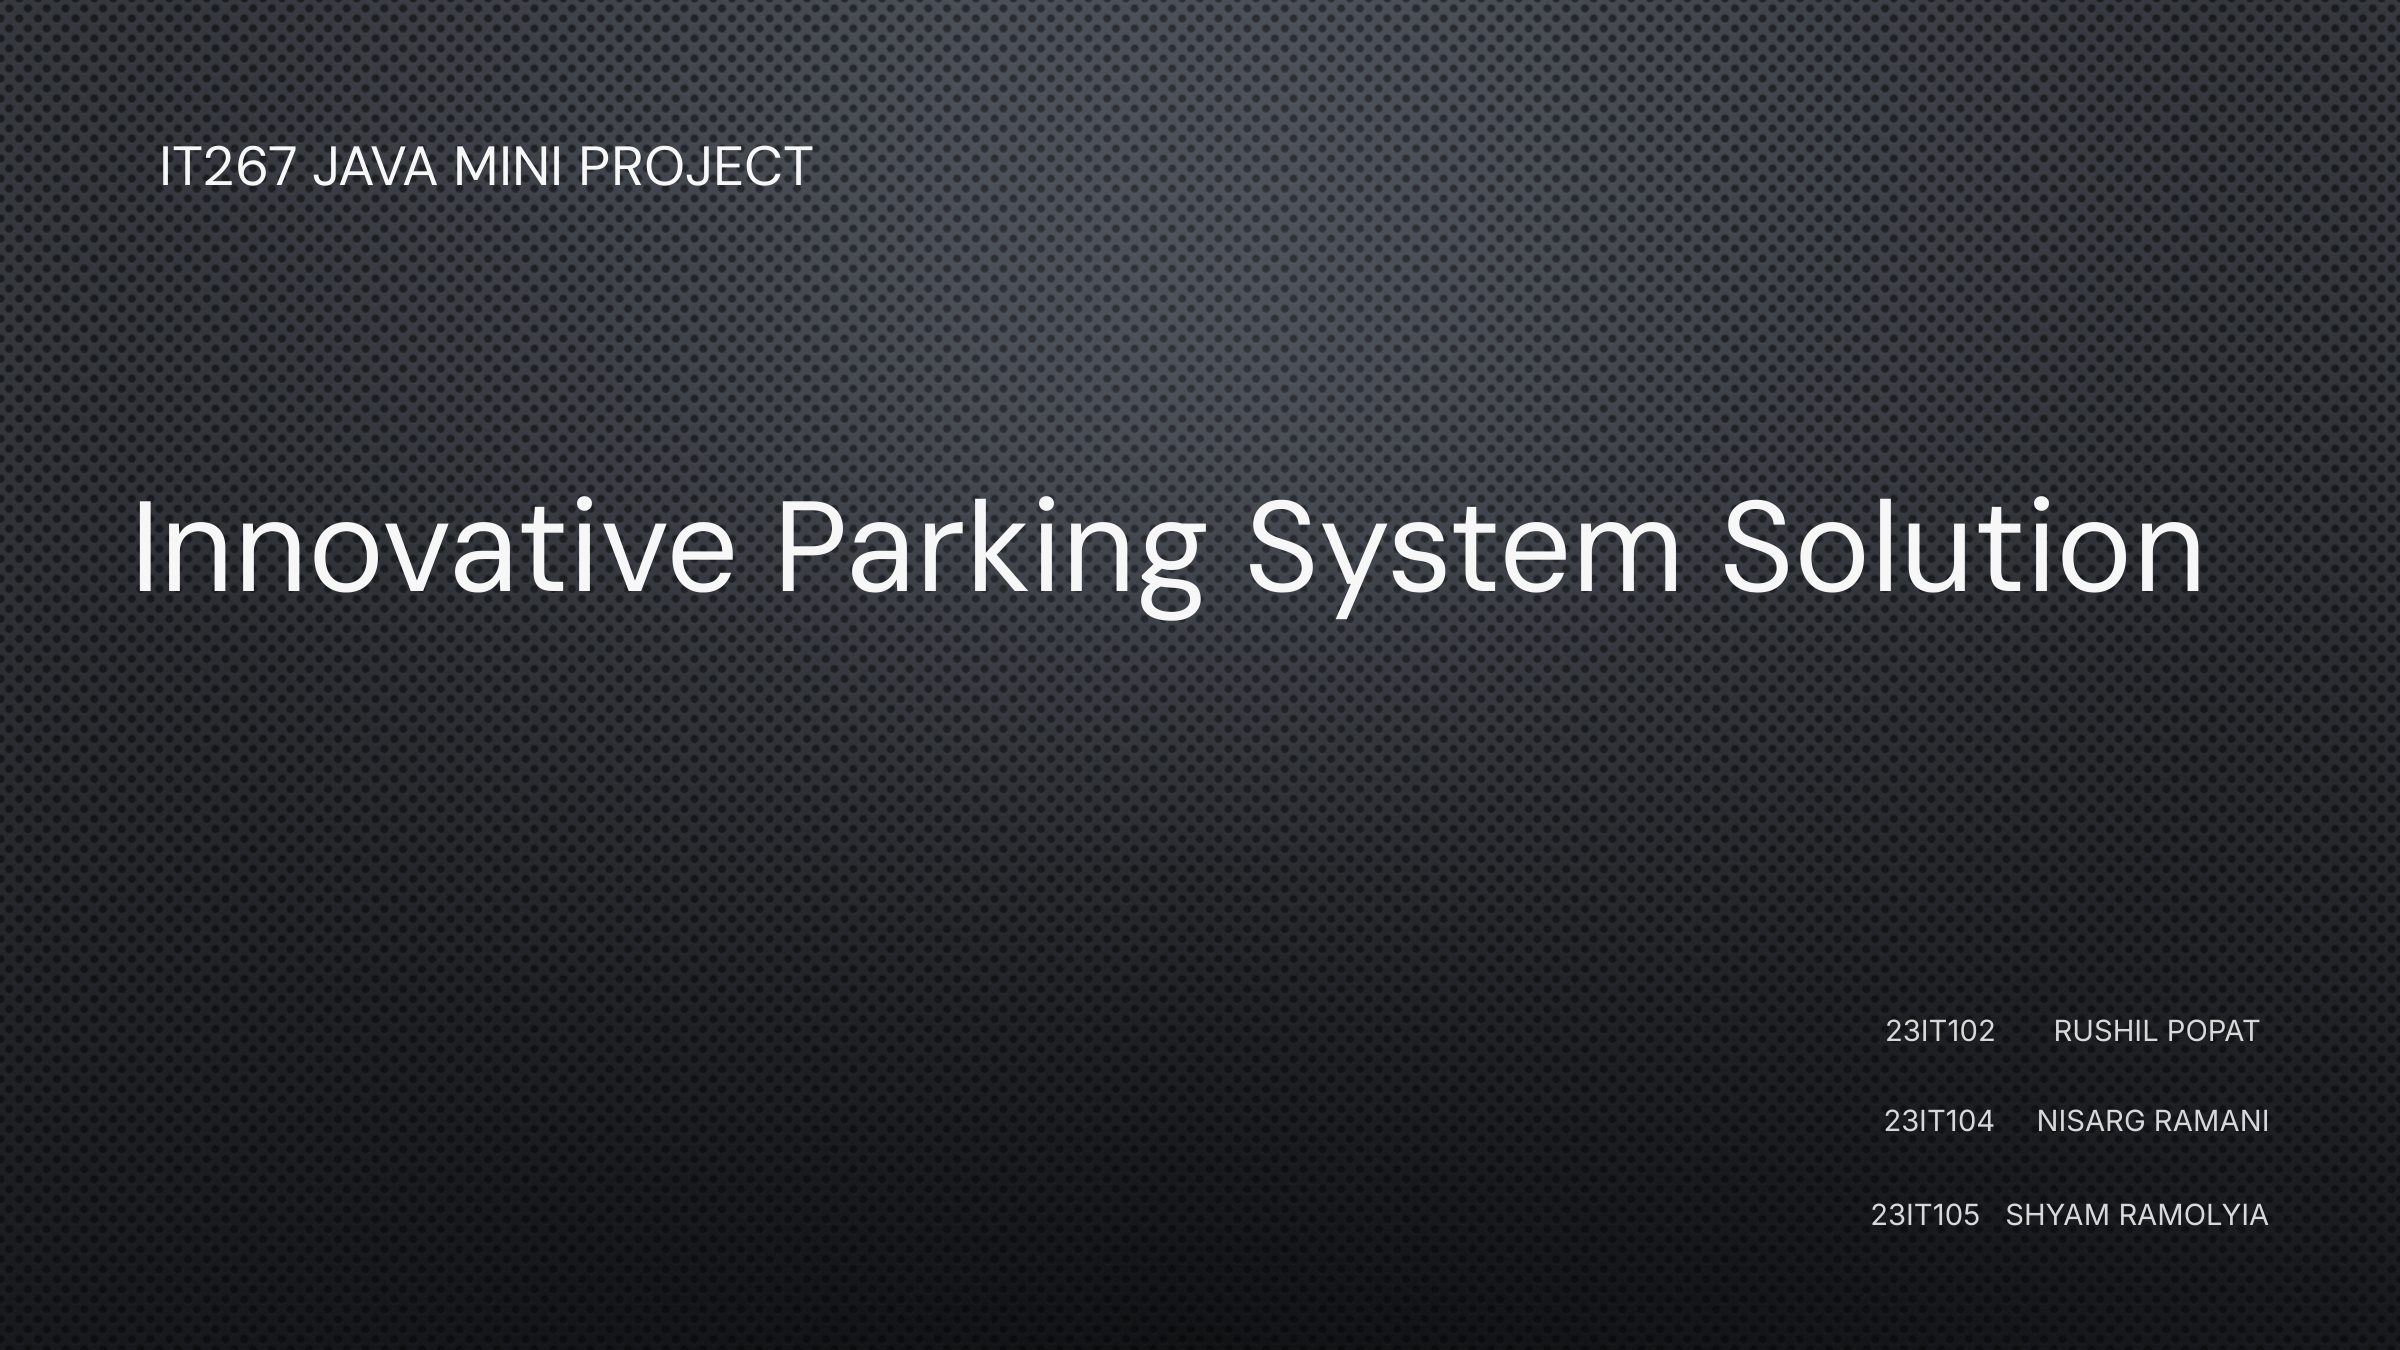

IT267 JAVA MINI PROJECT
Innovative Parking System Solution

23IT102       RUSHIL POPAT

23IT104     NISARG RAMANI

23IT105   SHYAM RAMOLYIA